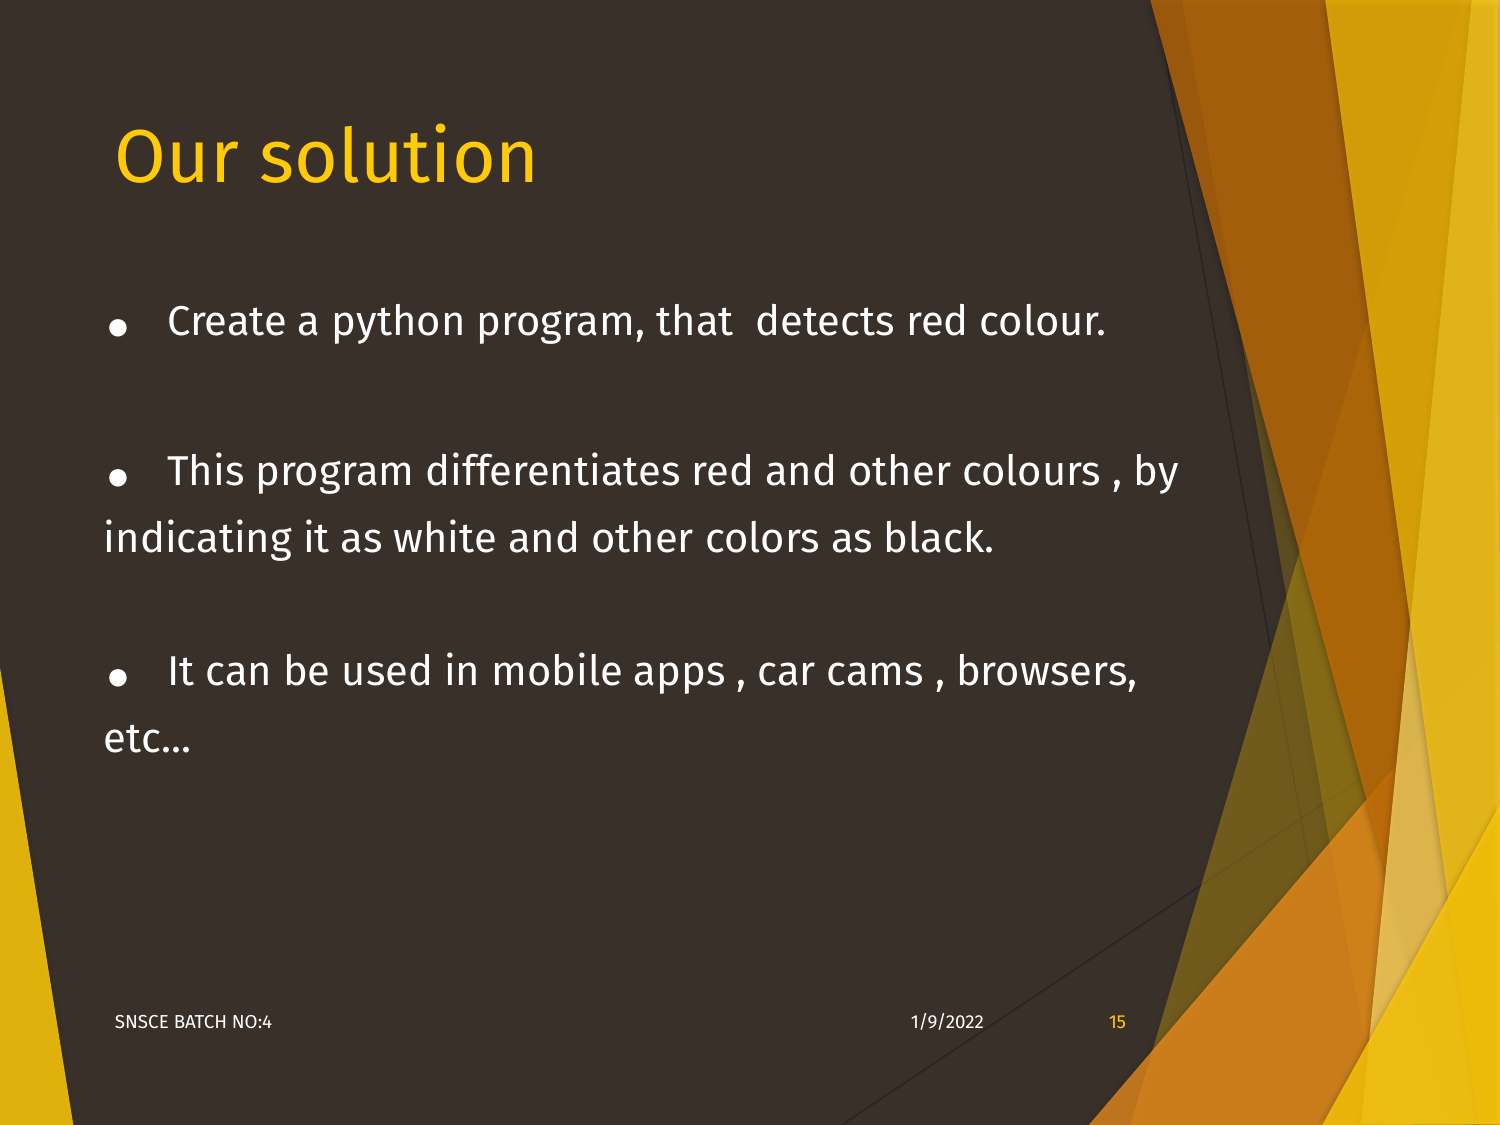

# Our solution
. Create a python program, that  detects red colour.
. This program differentiates red and other colours , by indicating it as white and other colors as black.
. It can be used in mobile apps , car cams , browsers, etc...
SNSCE BATCH NO:4
1/9/2022
15